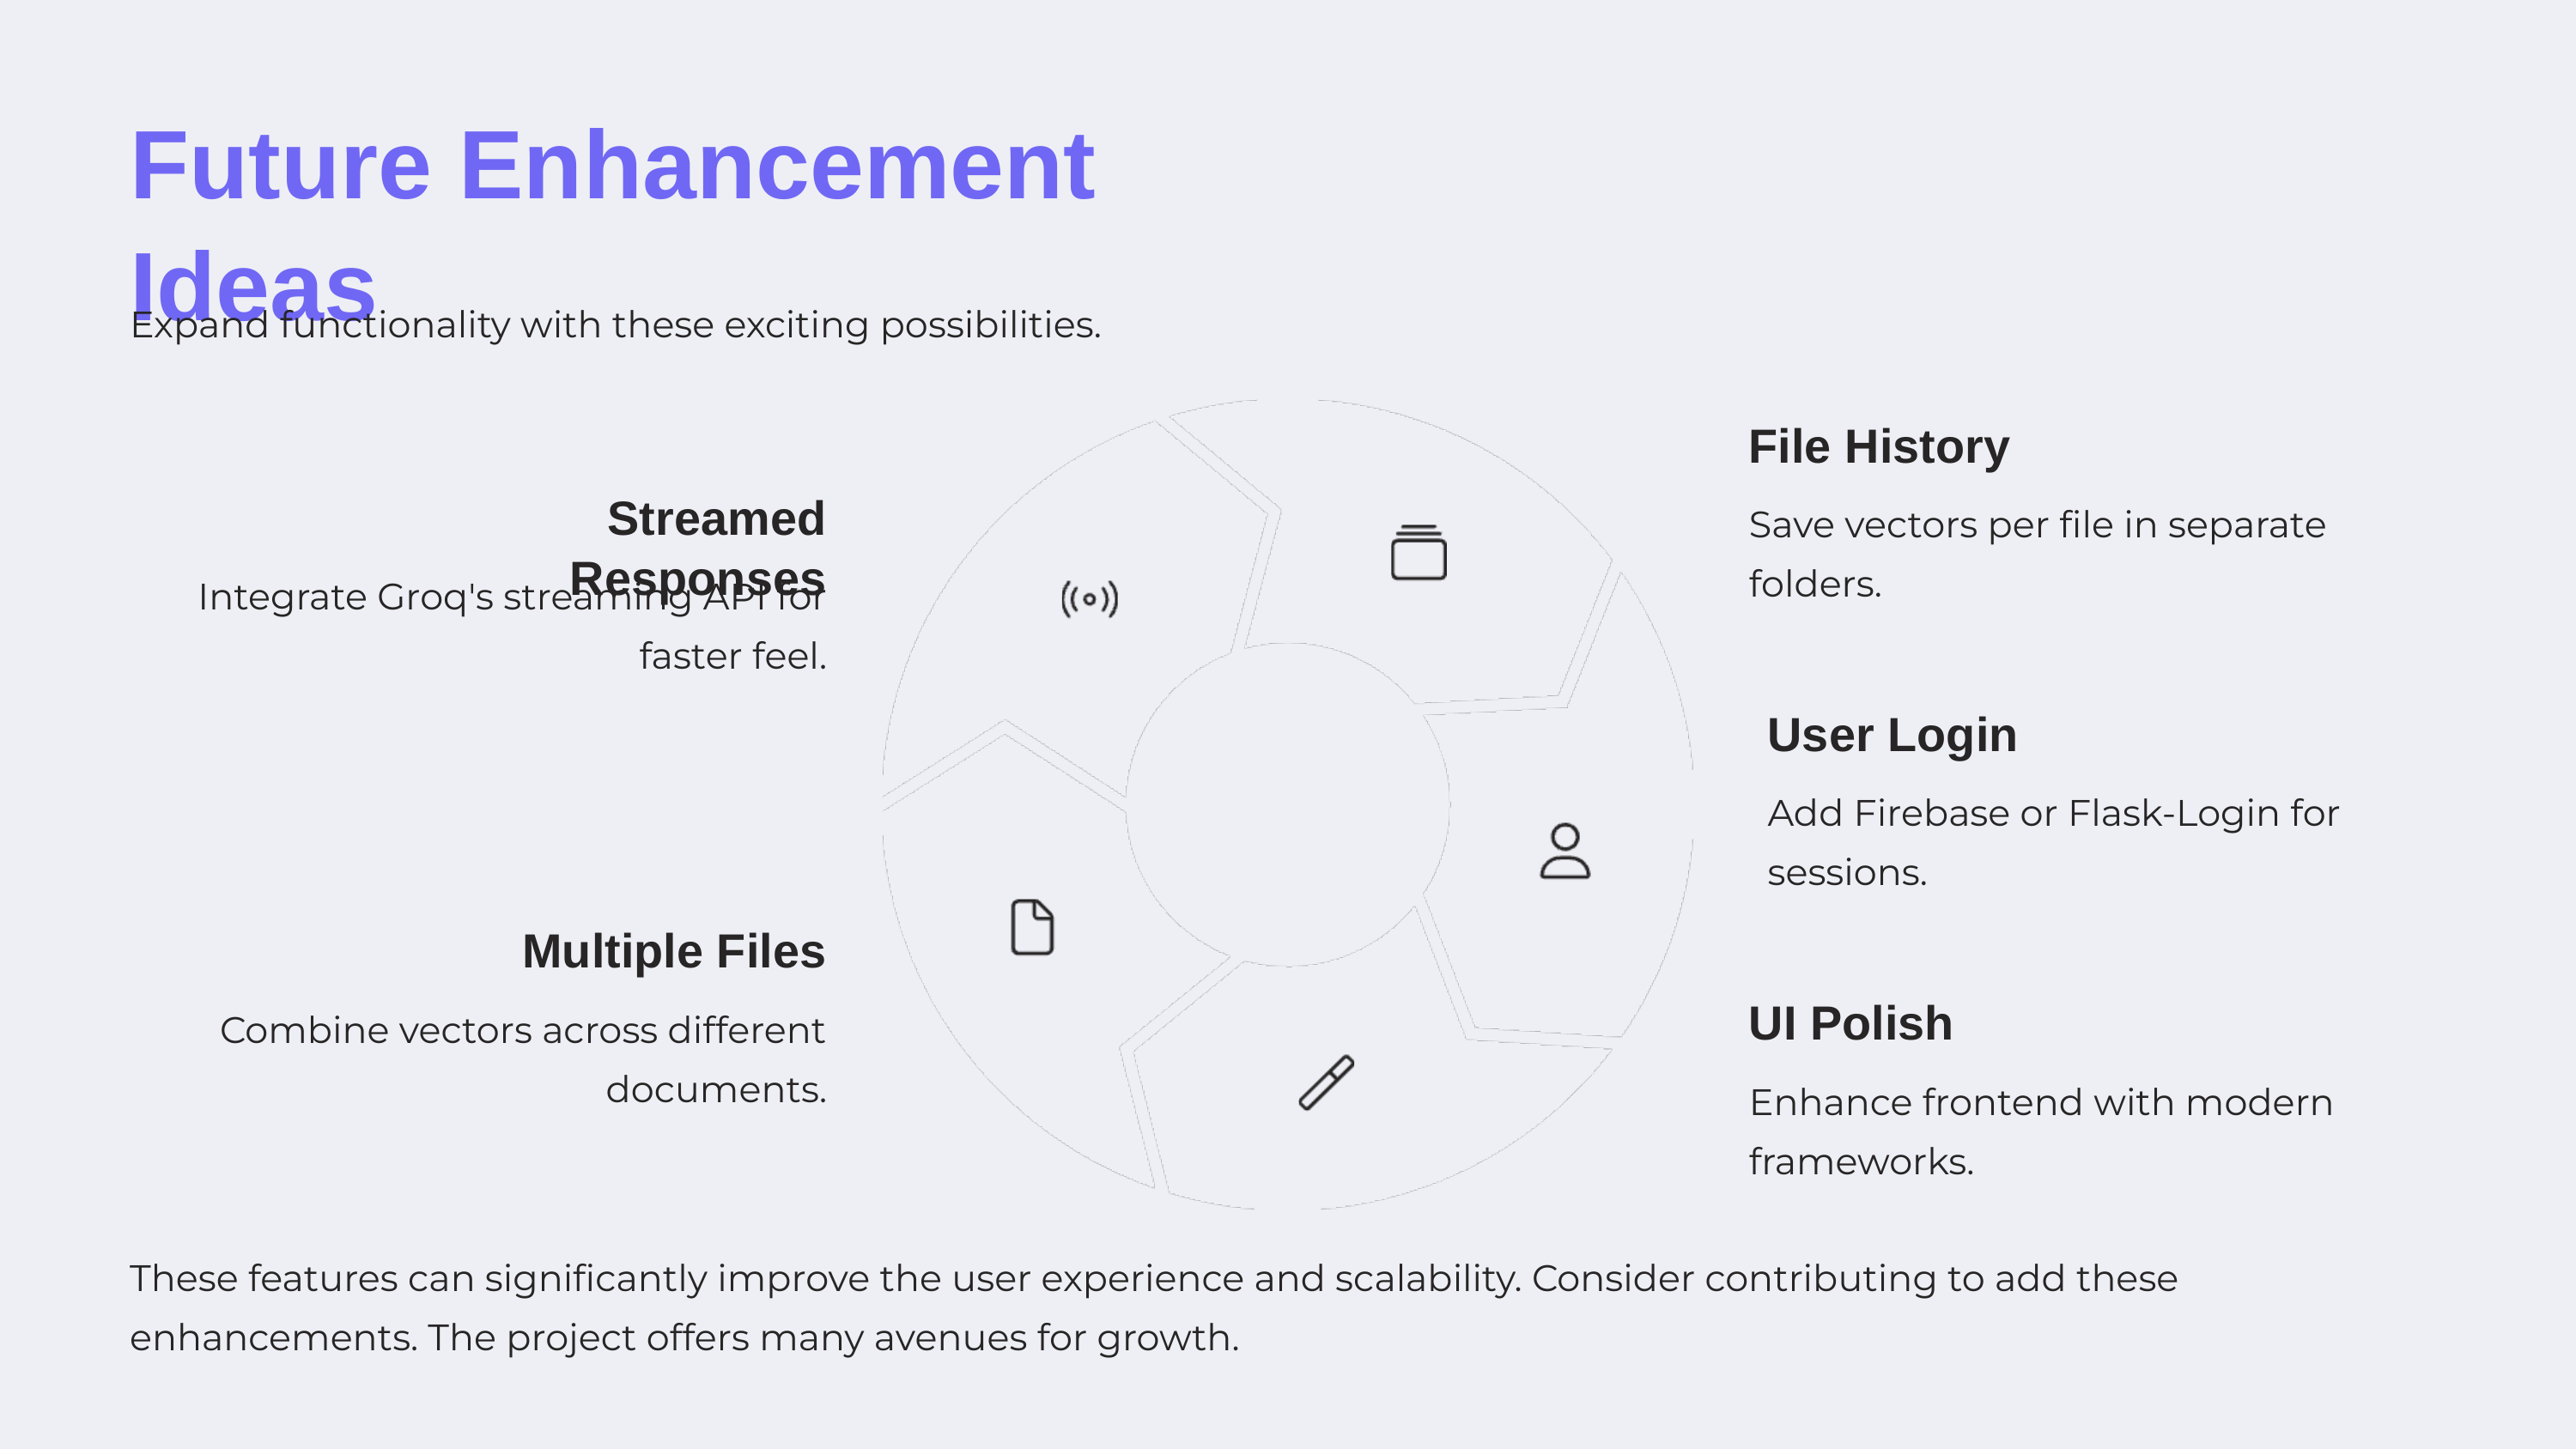

Future Enhancement Ideas
Expand functionality with these exciting possibilities.

File History
Streamed Responses
Save vectors per file in separate folders.

Integrate Groq's streaming API for faster feel.

User Login
Add Firebase or Flask-Login for sessions.

Multiple Files
UI Polish
Combine vectors across different documents.

Enhance frontend with modern frameworks.
These features can significantly improve the user experience and scalability. Consider contributing to add these enhancements. The project offers many avenues for growth.